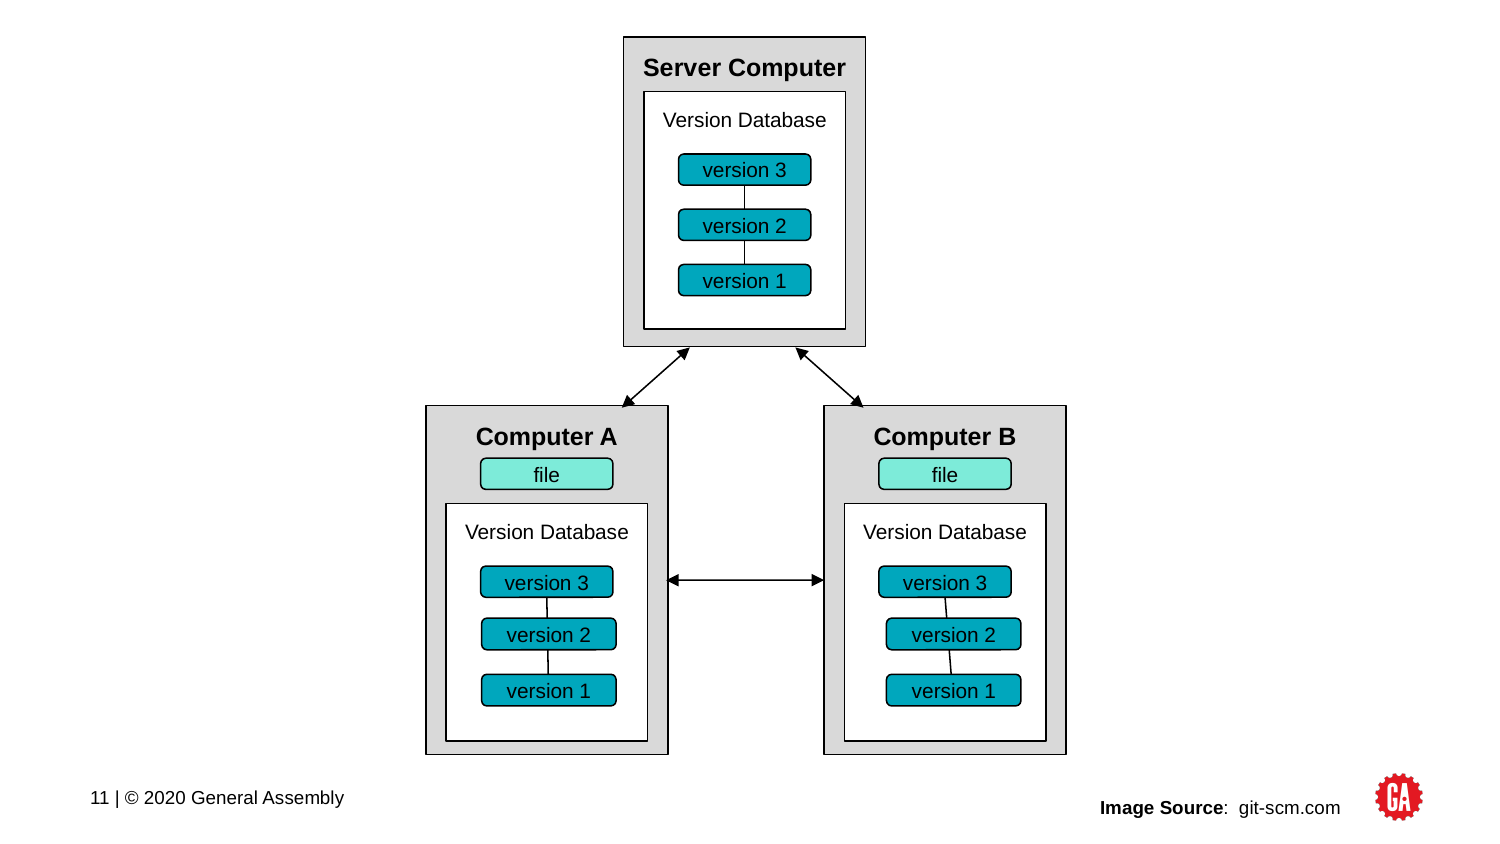

Server Computer
Version Database
version 3
version 2
version 1
Computer A
Computer B
file
file
Version Database
Version Database
version 3
version 3
version 2
version 2
version 1
version 1
11 | © 2020 General Assembly
Image Source:  git-scm.com